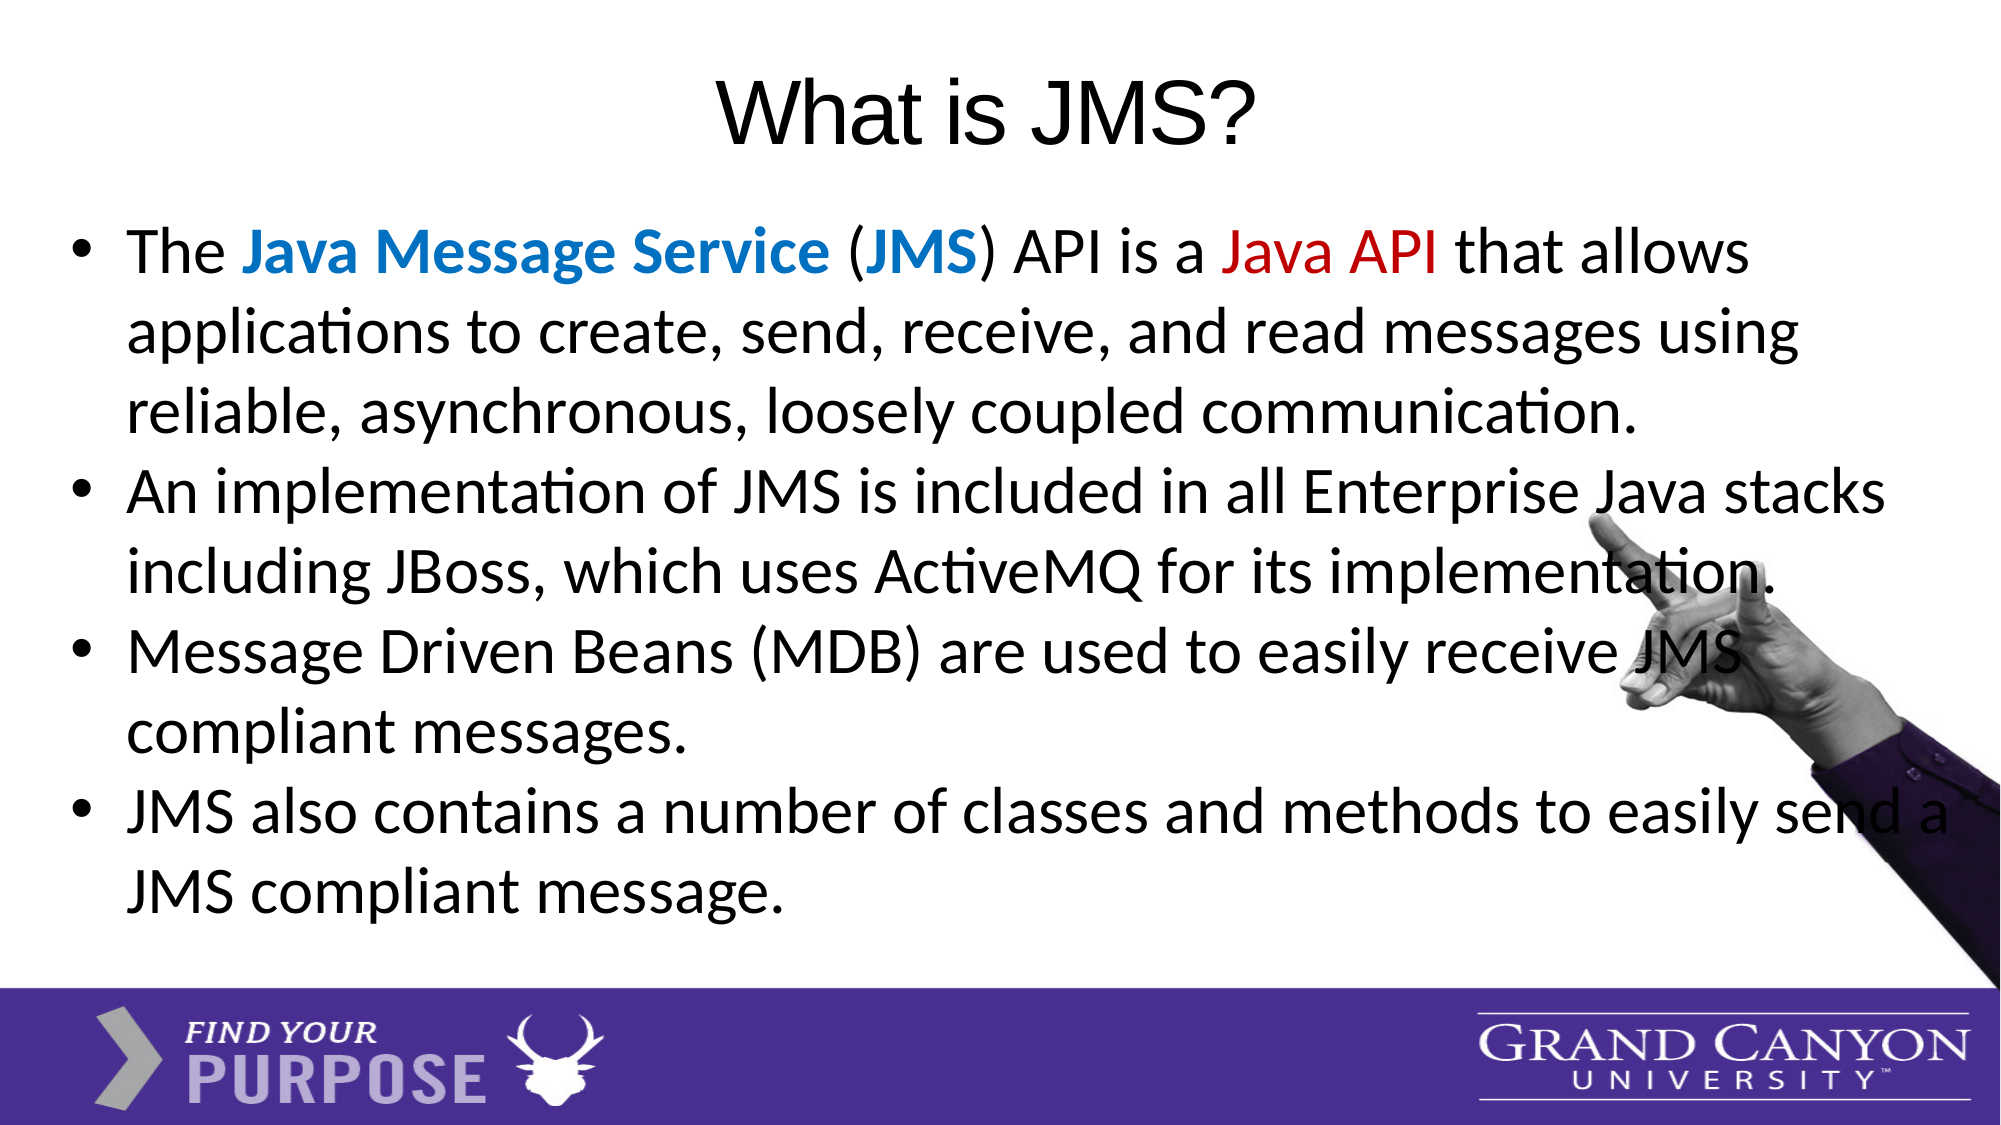

# What is JMS?
The Java Message Service (JMS) API is a Java API that allows applications to create, send, receive, and read messages using reliable, asynchronous, loosely coupled communication.
An implementation of JMS is included in all Enterprise Java stacks including JBoss, which uses ActiveMQ for its implementation.
Message Driven Beans (MDB) are used to easily receive JMS compliant messages.
JMS also contains a number of classes and methods to easily send a JMS compliant message.